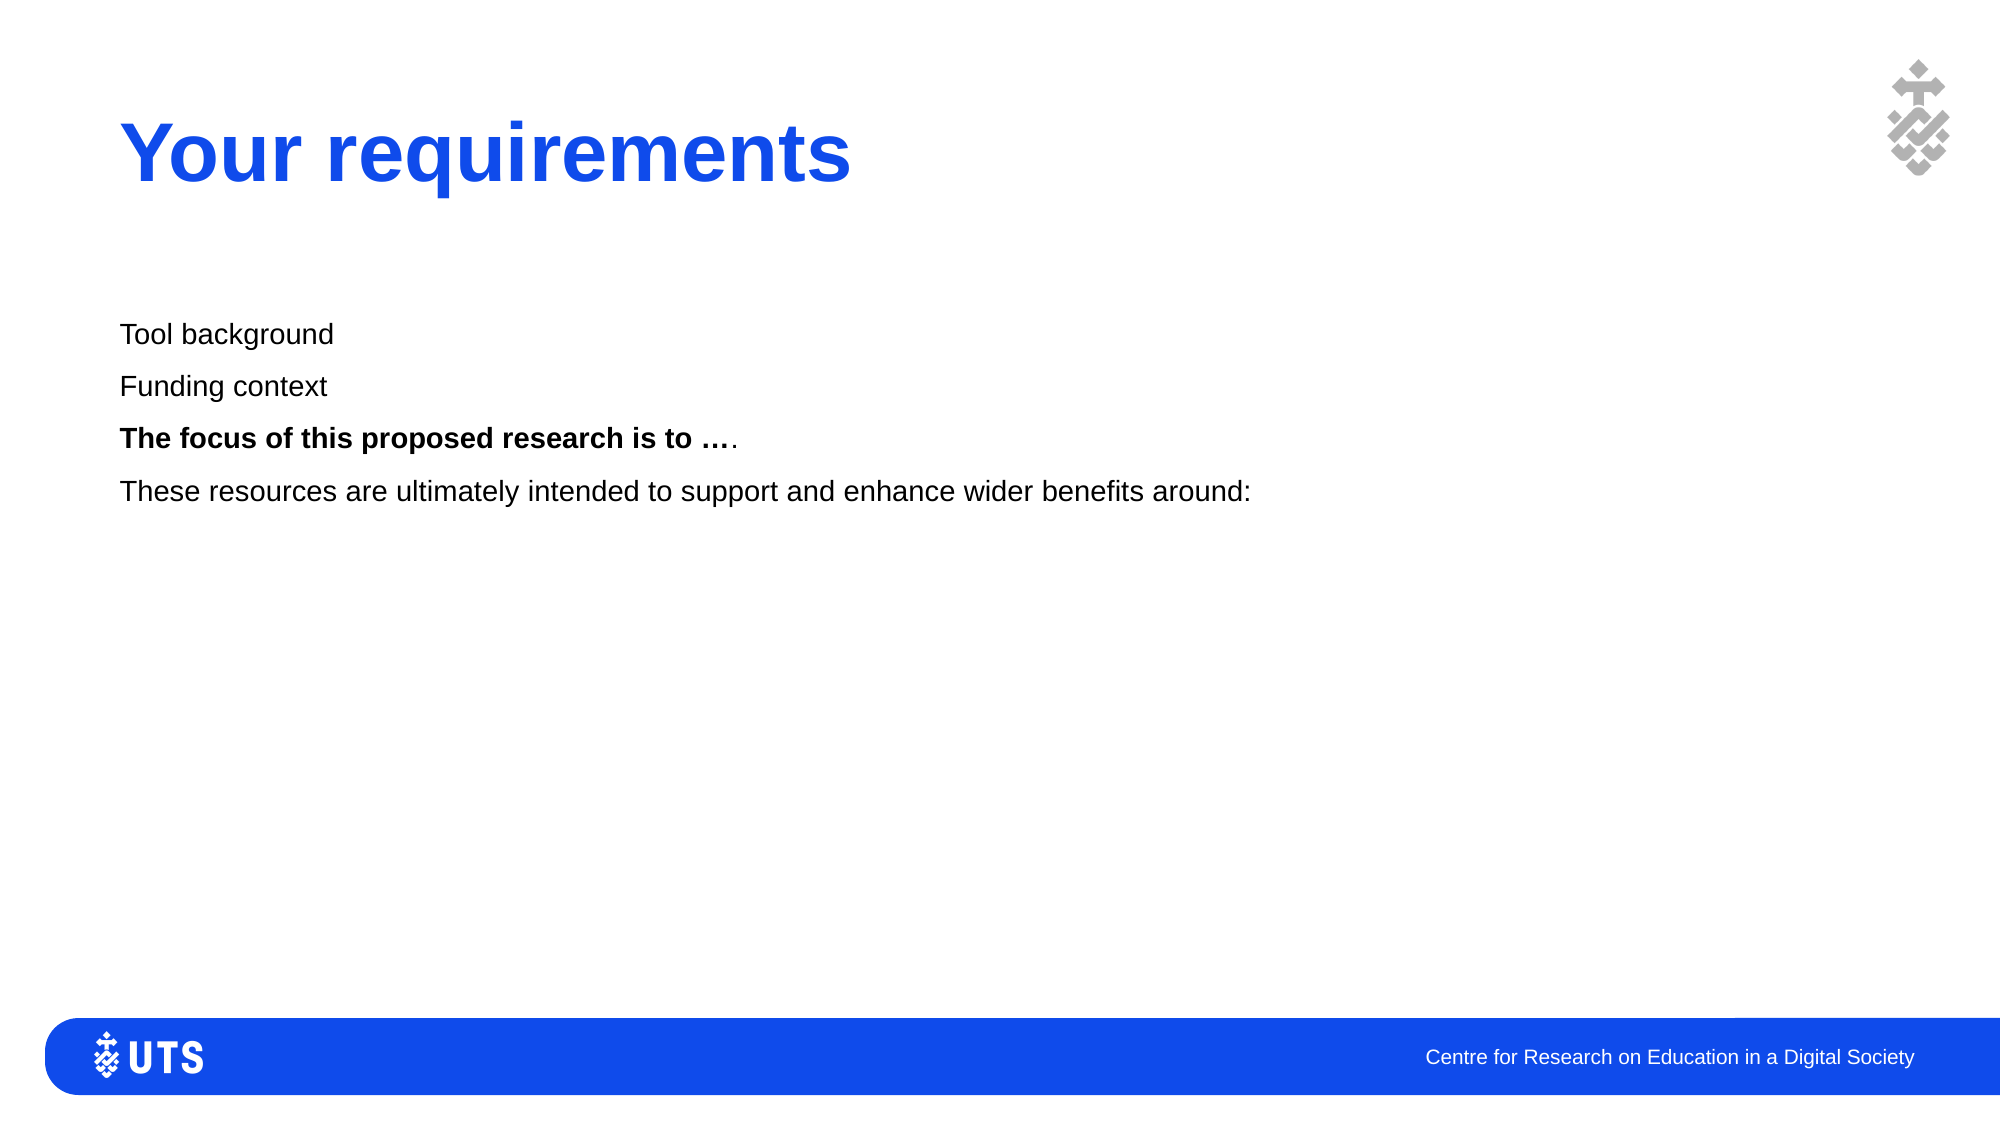

# Your requirements
Tool background
Funding context
The focus of this proposed research is to ….
These resources are ultimately intended to support and enhance wider benefits around:

 Centre for Research on Education in a Digital Society